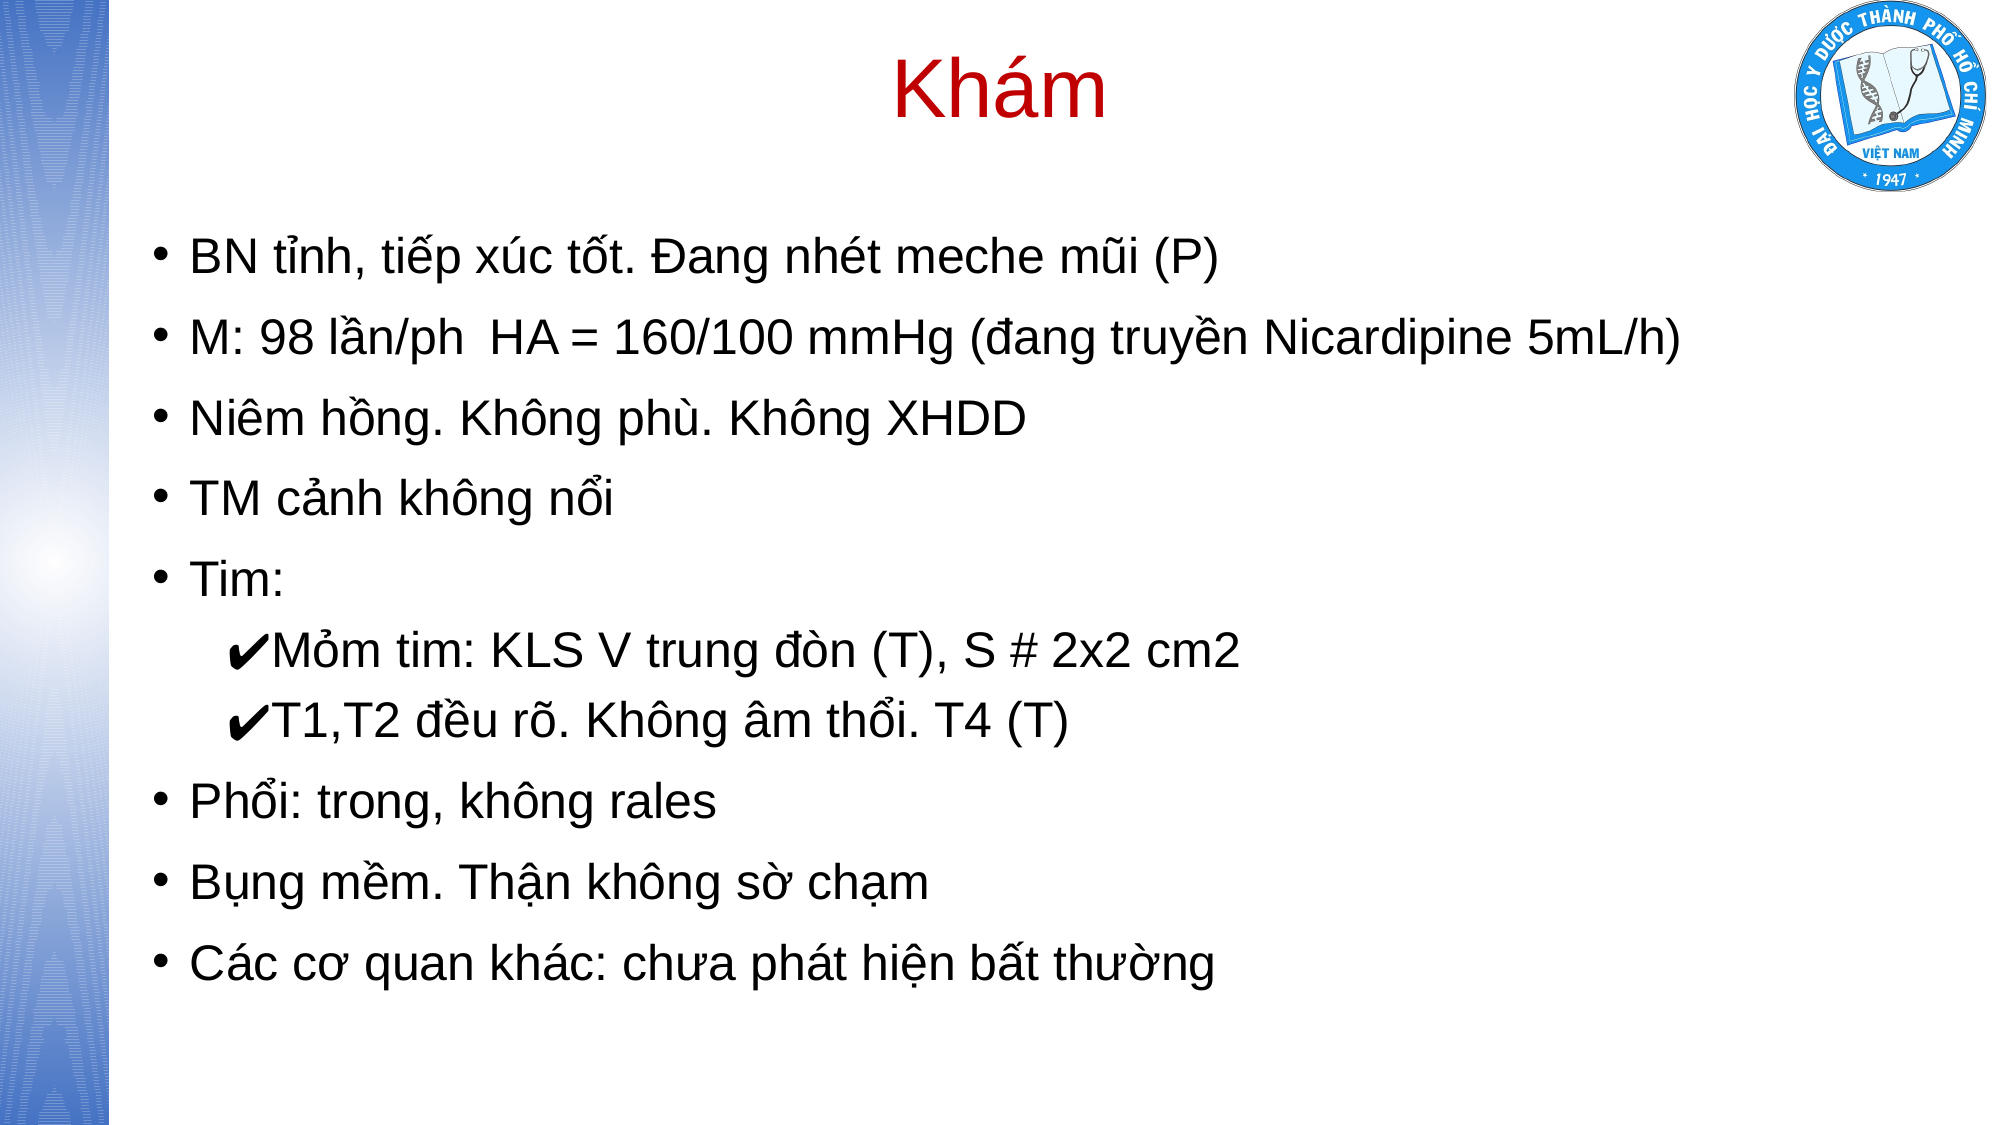

# Khám
BN tỉnh, tiếp xúc tốt. Đang nhét meche mũi (P)
M: 98 lần/ph	HA = 160/100 mmHg (đang truyền Nicardipine 5mL/h)
Niêm hồng. Không phù. Không XHDD
TM cảnh không nổi
Tim:
Mỏm tim: KLS V trung đòn (T), S # 2x2 cm2
T1,T2 đều rõ. Không âm thổi. T4 (T)
Phổi: trong, không rales
Bụng mềm. Thận không sờ chạm
Các cơ quan khác: chưa phát hiện bất thường